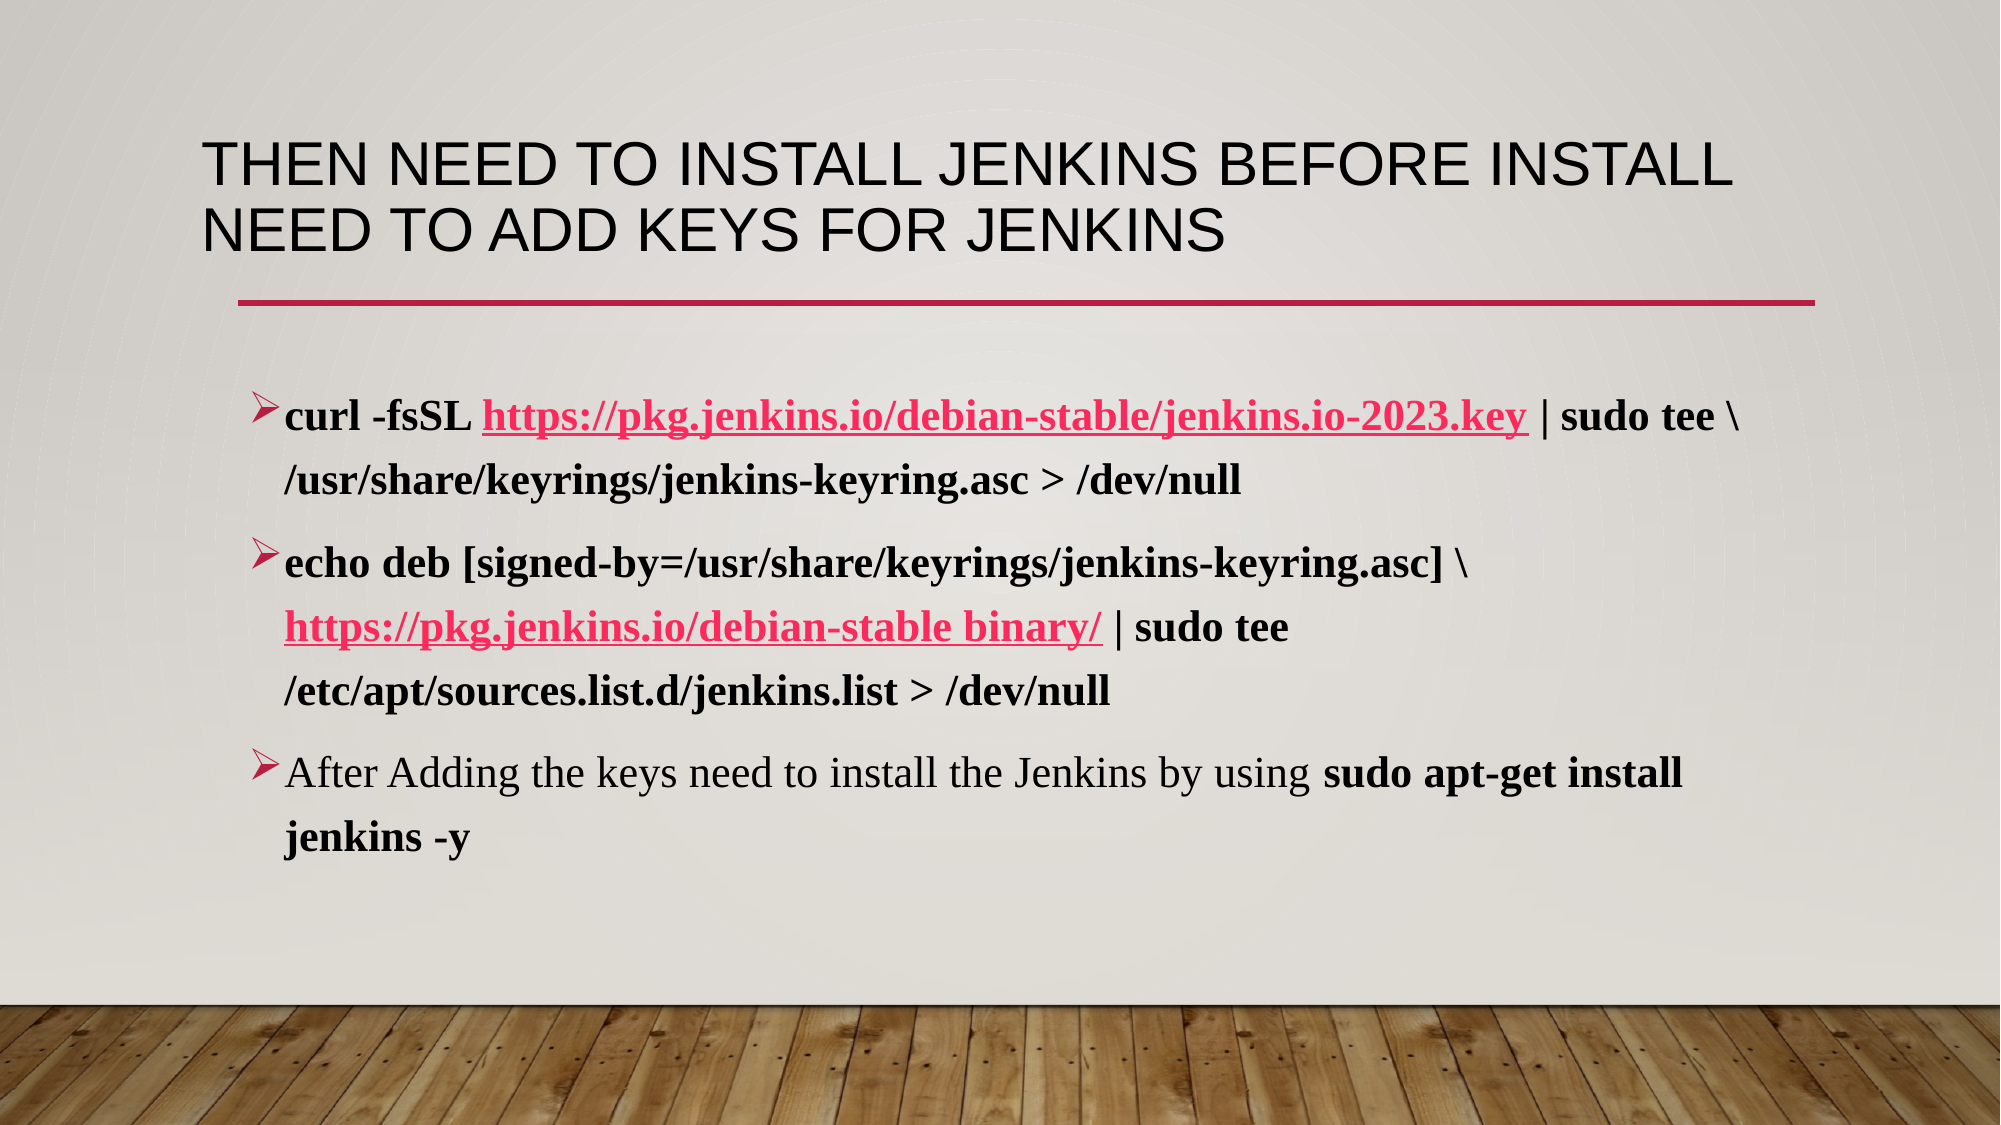

# Then need to Install Jenkins before install need to add Keys for Jenkins

curl -fsSL https://pkg.jenkins.io/debian-stable/jenkins.io-2023.key | sudo tee \ /usr/share/keyrings/jenkins-keyring.asc > /dev/null
echo deb [signed-by=/usr/share/keyrings/jenkins-keyring.asc] \ https://pkg.jenkins.io/debian-stable binary/ | sudo tee /etc/apt/sources.list.d/jenkins.list > /dev/null
After Adding the keys need to install the Jenkins by using sudo apt-get install jenkins -y